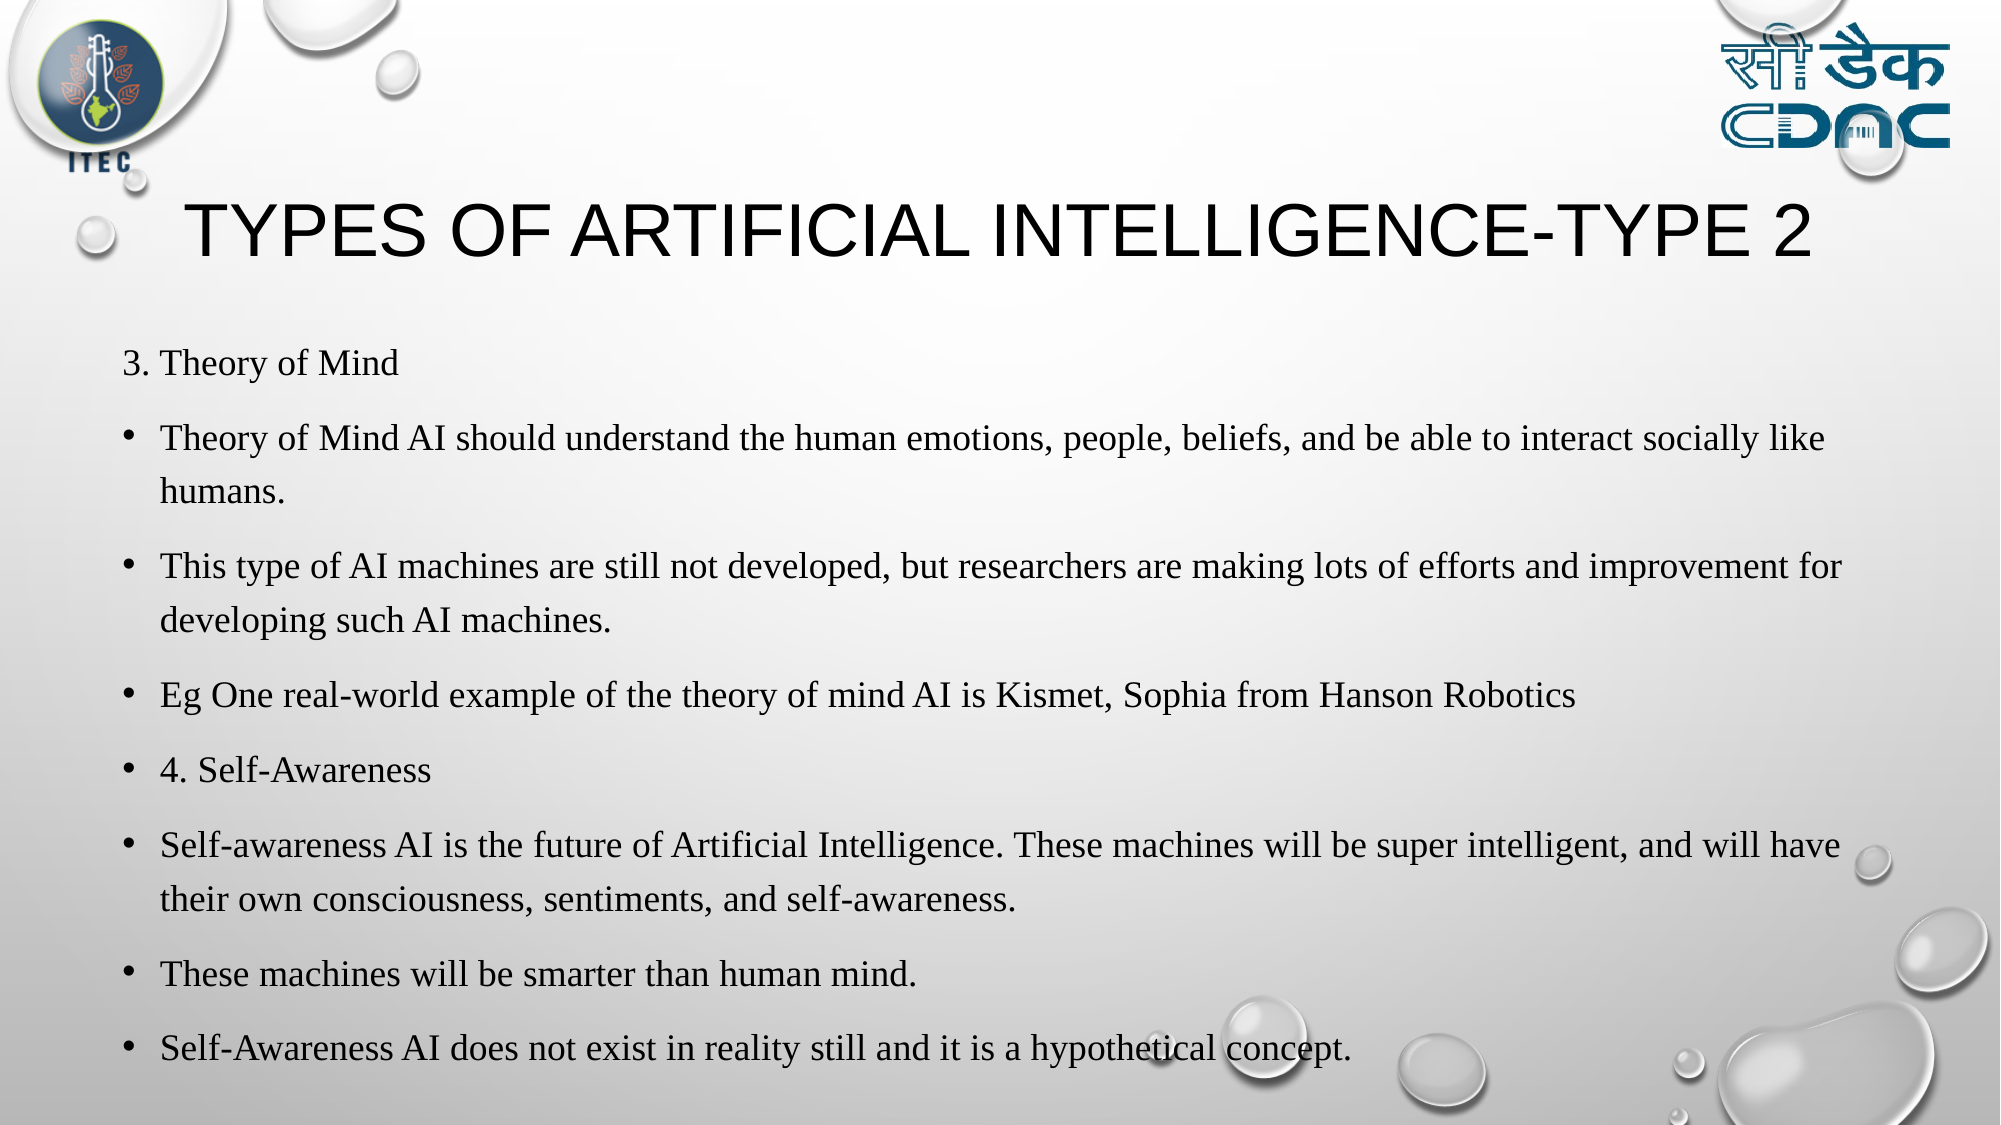

# TYPES OF ARTIFICIAL INTELLIGENCE-TYPE 2
3. Theory of Mind
Theory of Mind AI should understand the human emotions, people, beliefs, and be able to interact socially like humans.
This type of AI machines are still not developed, but researchers are making lots of efforts and improvement for developing such AI machines.
Eg One real-world example of the theory of mind AI is Kismet, Sophia from Hanson Robotics
4. Self-Awareness
Self-awareness AI is the future of Artificial Intelligence. These machines will be super intelligent, and will have their own consciousness, sentiments, and self-awareness.
These machines will be smarter than human mind.
Self-Awareness AI does not exist in reality still and it is a hypothetical concept.